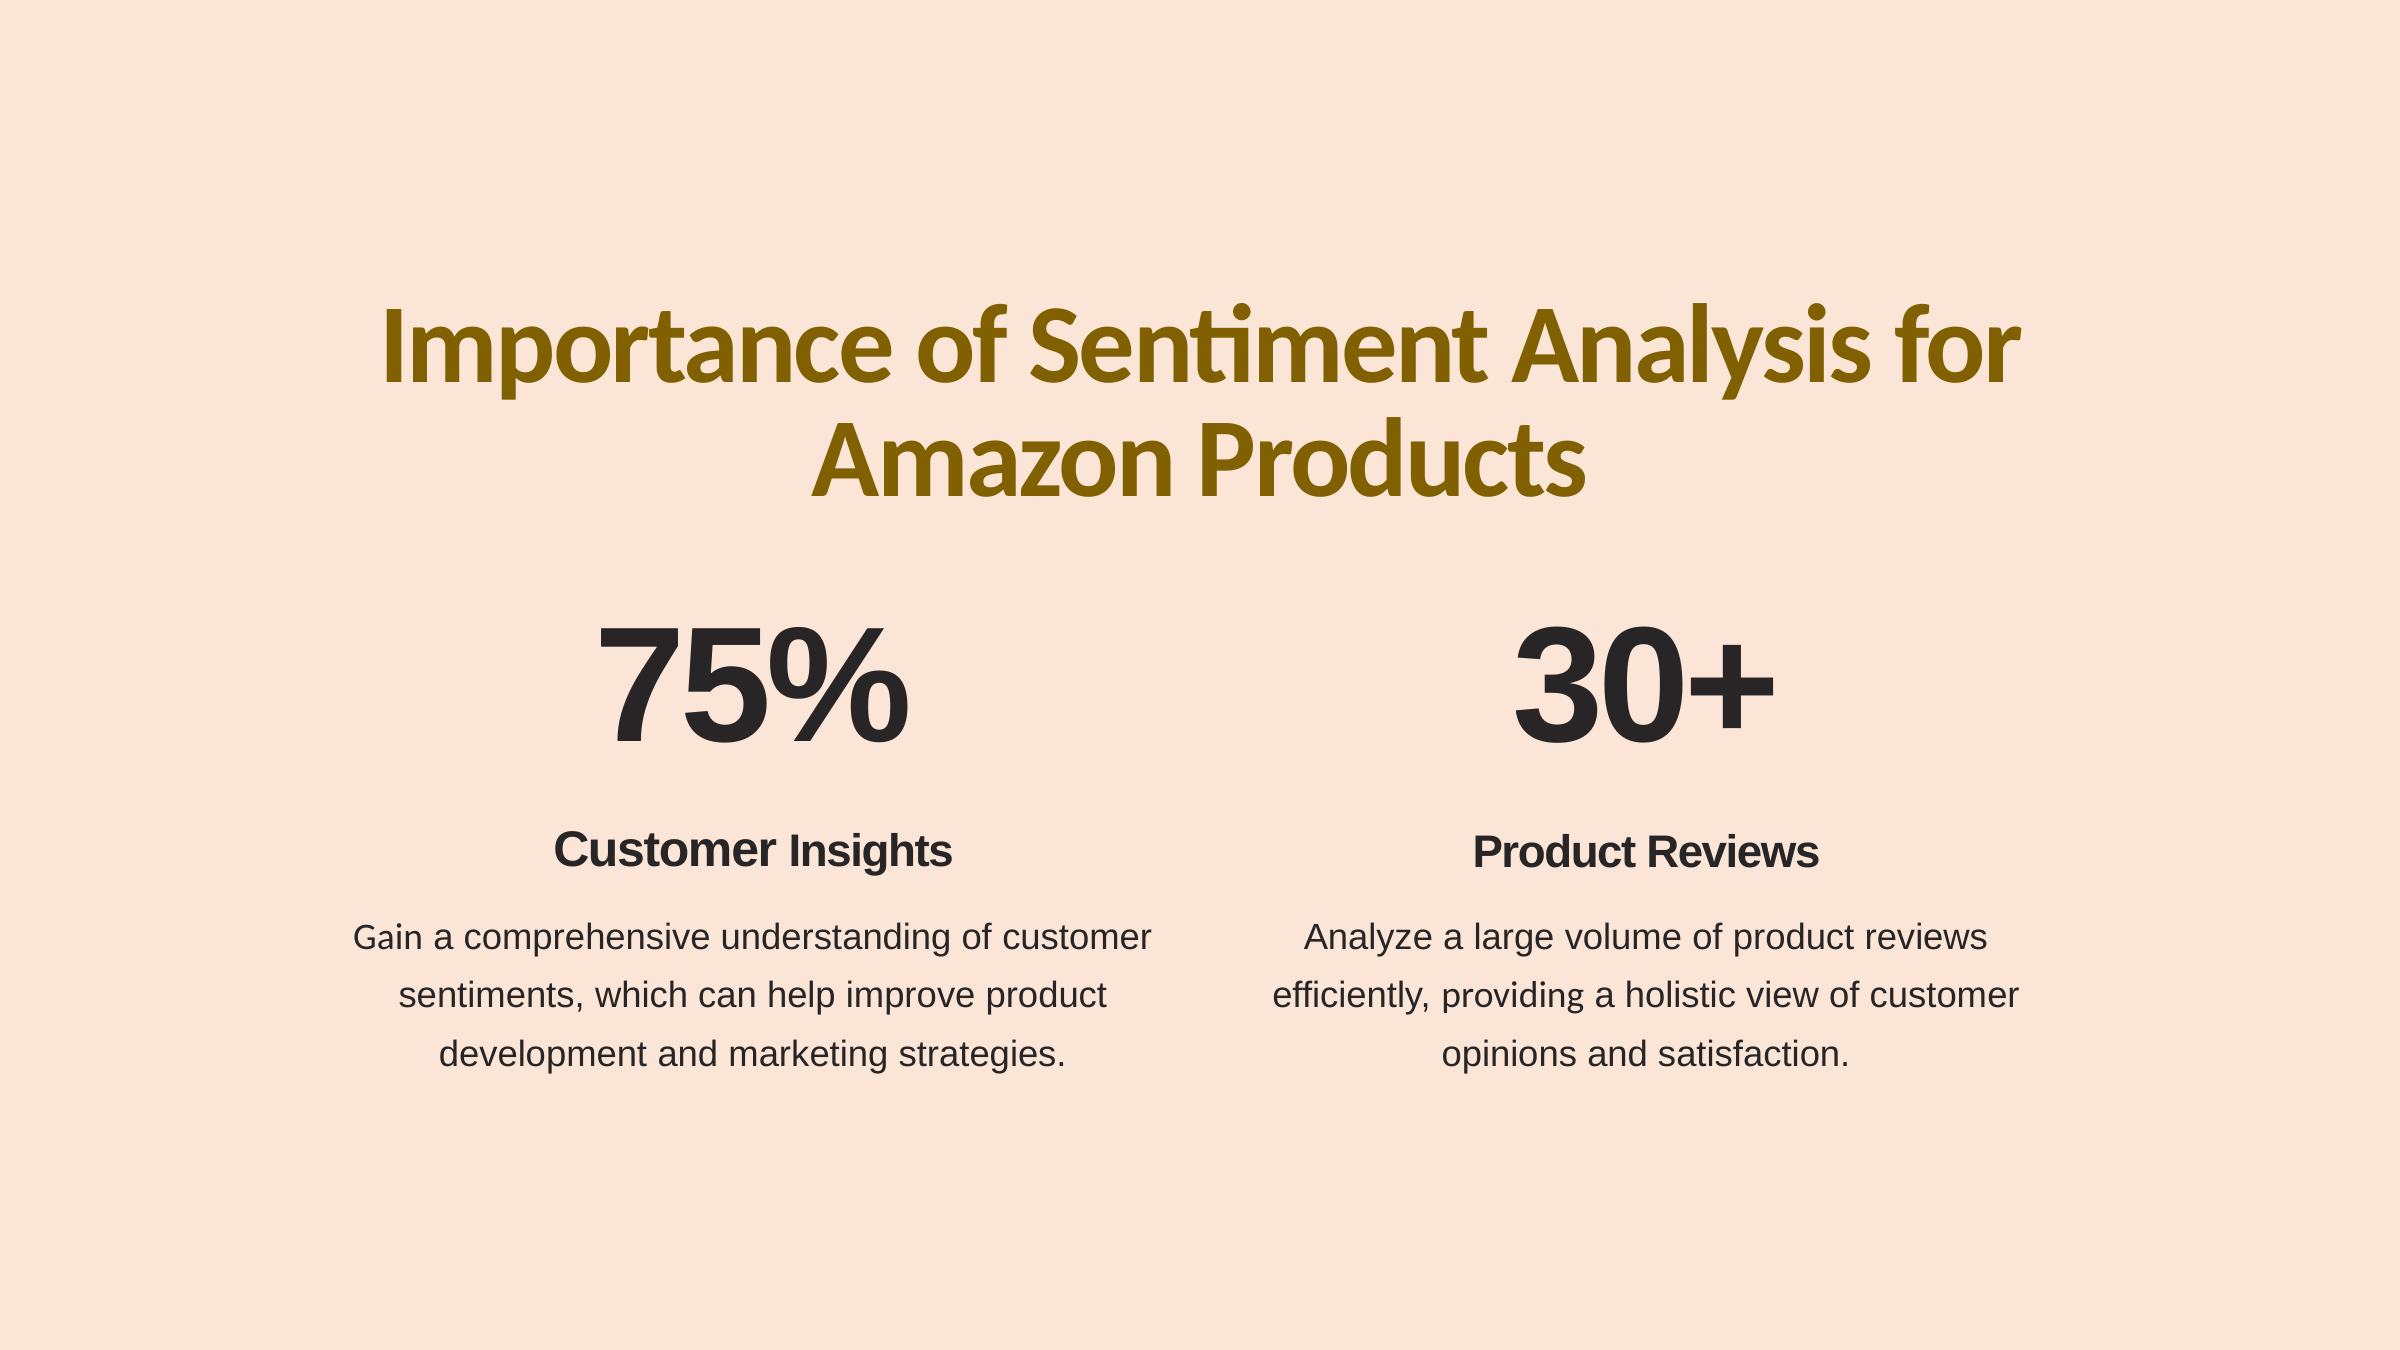

Importance of Sentiment Analysis for Amazon Products
75%
30+
Customer Insights
Product Reviews
Gain a comprehensive understanding of customer sentiments, which can help improve product development and marketing strategies.
Analyze a large volume of product reviews efficiently, providing a holistic view of customer opinions and satisfaction.